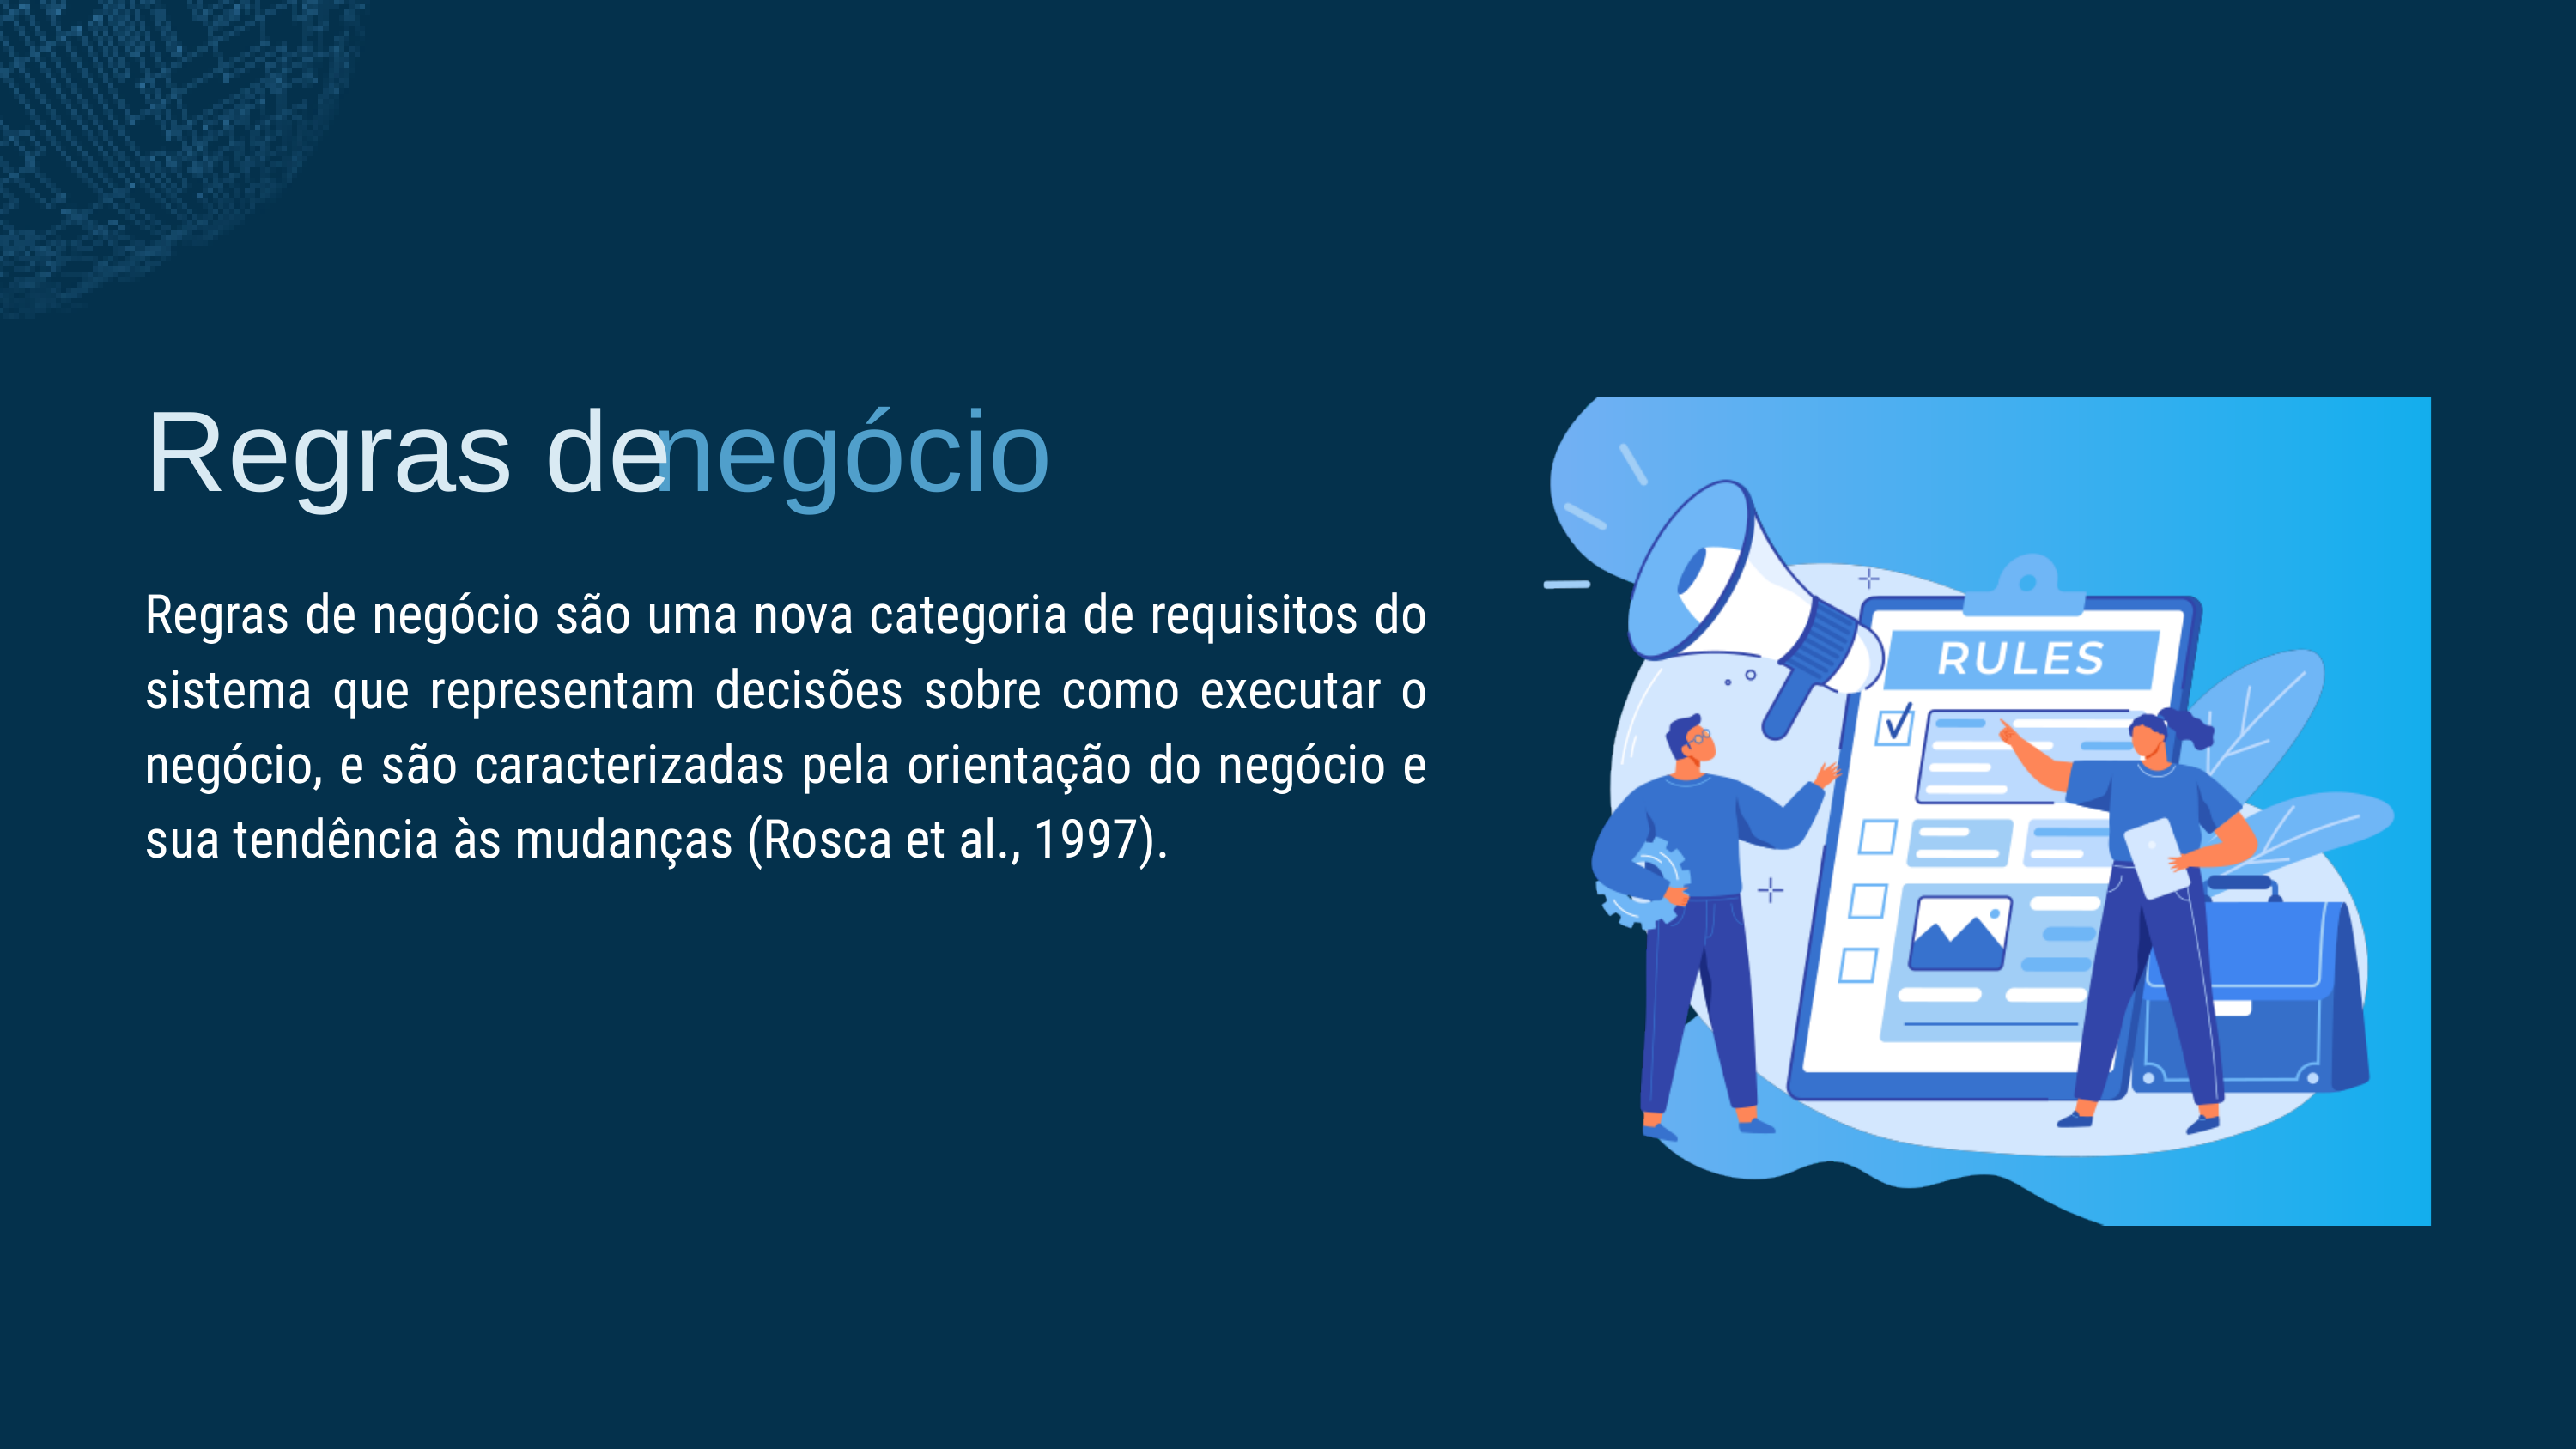

Regras de
negócio

Regras de negócio são uma nova categoria de requisitos do sistema que representam decisões sobre como executar o negócio, e são caracterizadas pela orientação do negócio e sua tendência às mudanças (Rosca et al., 1997).